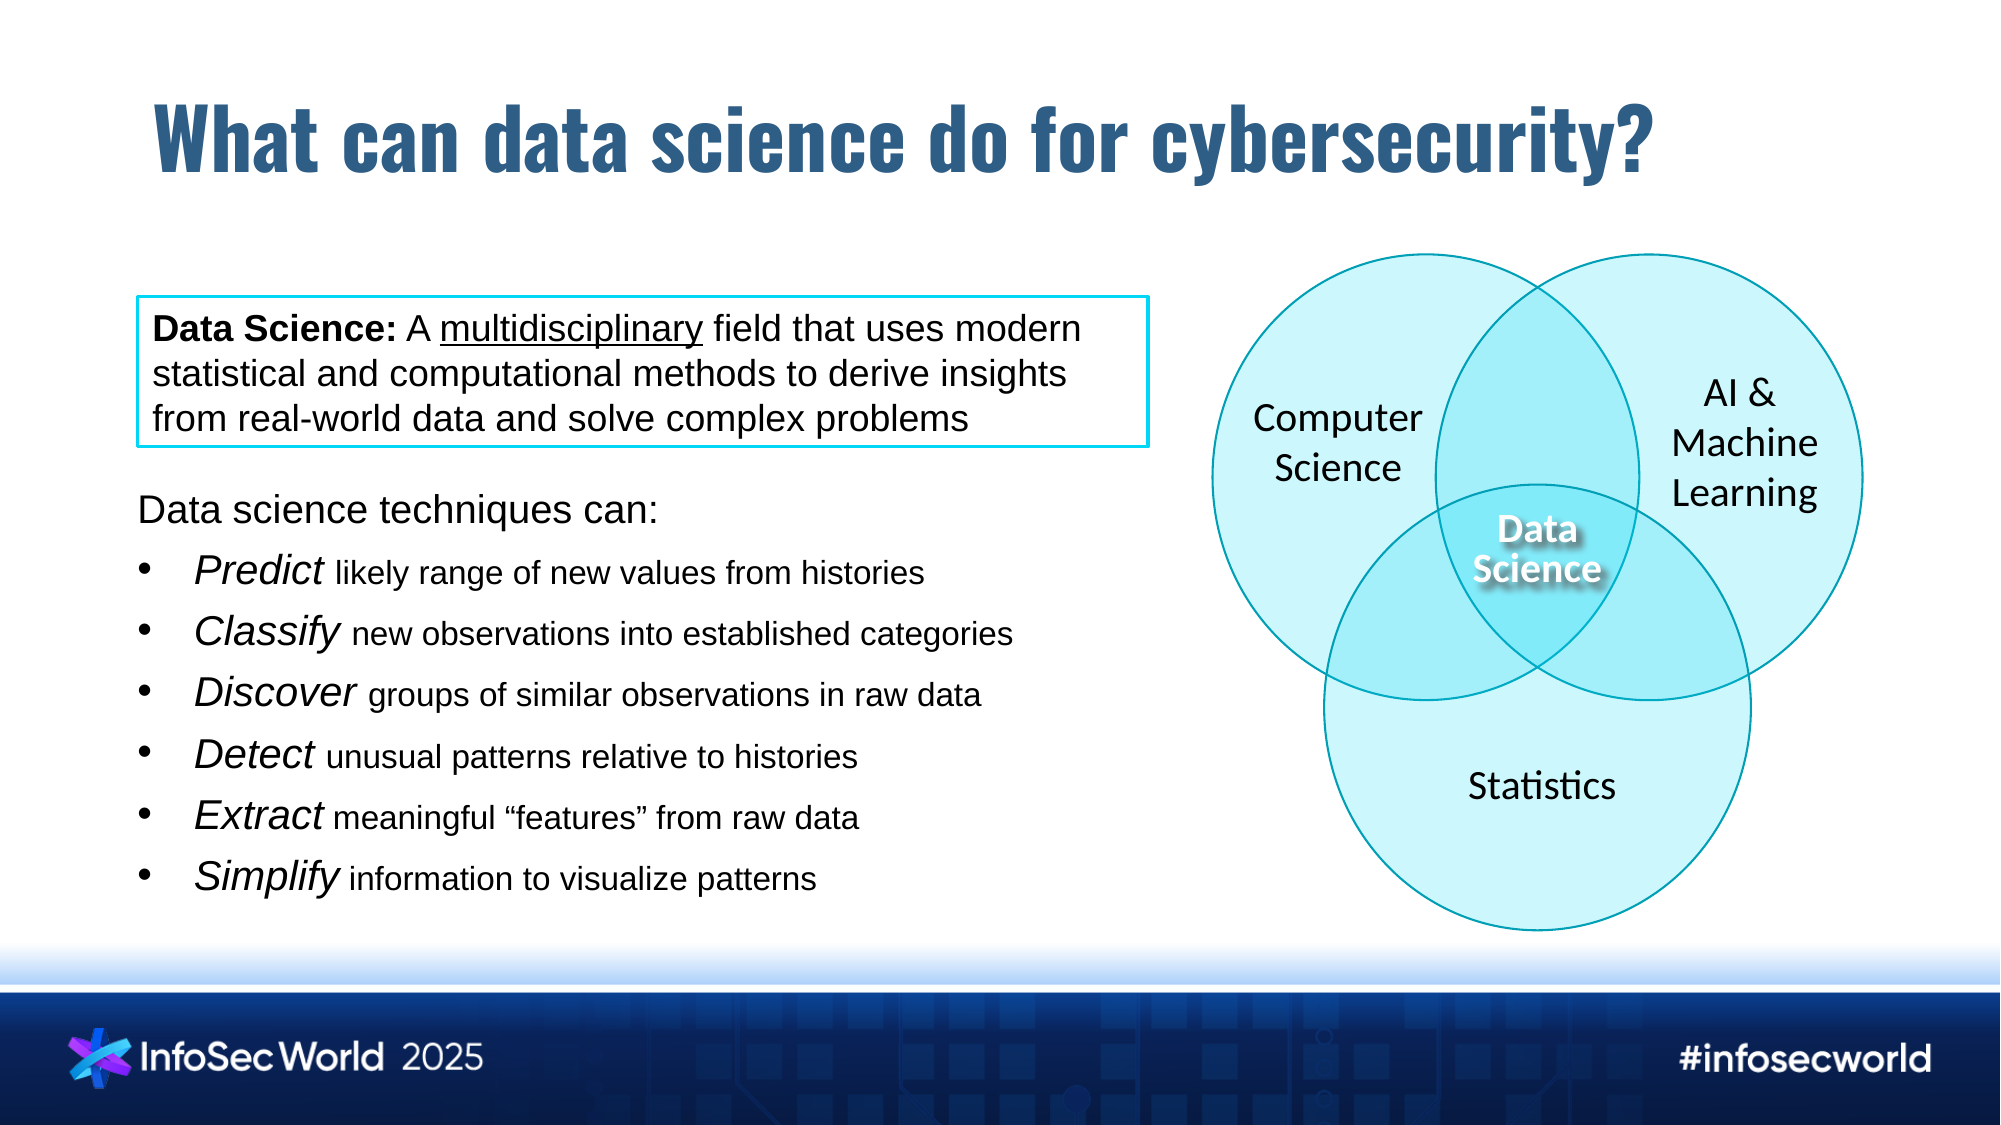

# What can data science do for cybersecurity?

AI &
Machine
Learning
Computer
Science

Data
Science
Statistics
Data Science: A multidisciplinary field that uses modern statistical and computational methods to derive insights from real-world data and solve complex problems
Data science techniques can:
Predict likely range of new values from histories
Classify new observations into established categories
Discover groups of similar observations in raw data
Detect unusual patterns relative to histories
Extract meaningful “features” from raw data
Simplify information to visualize patterns